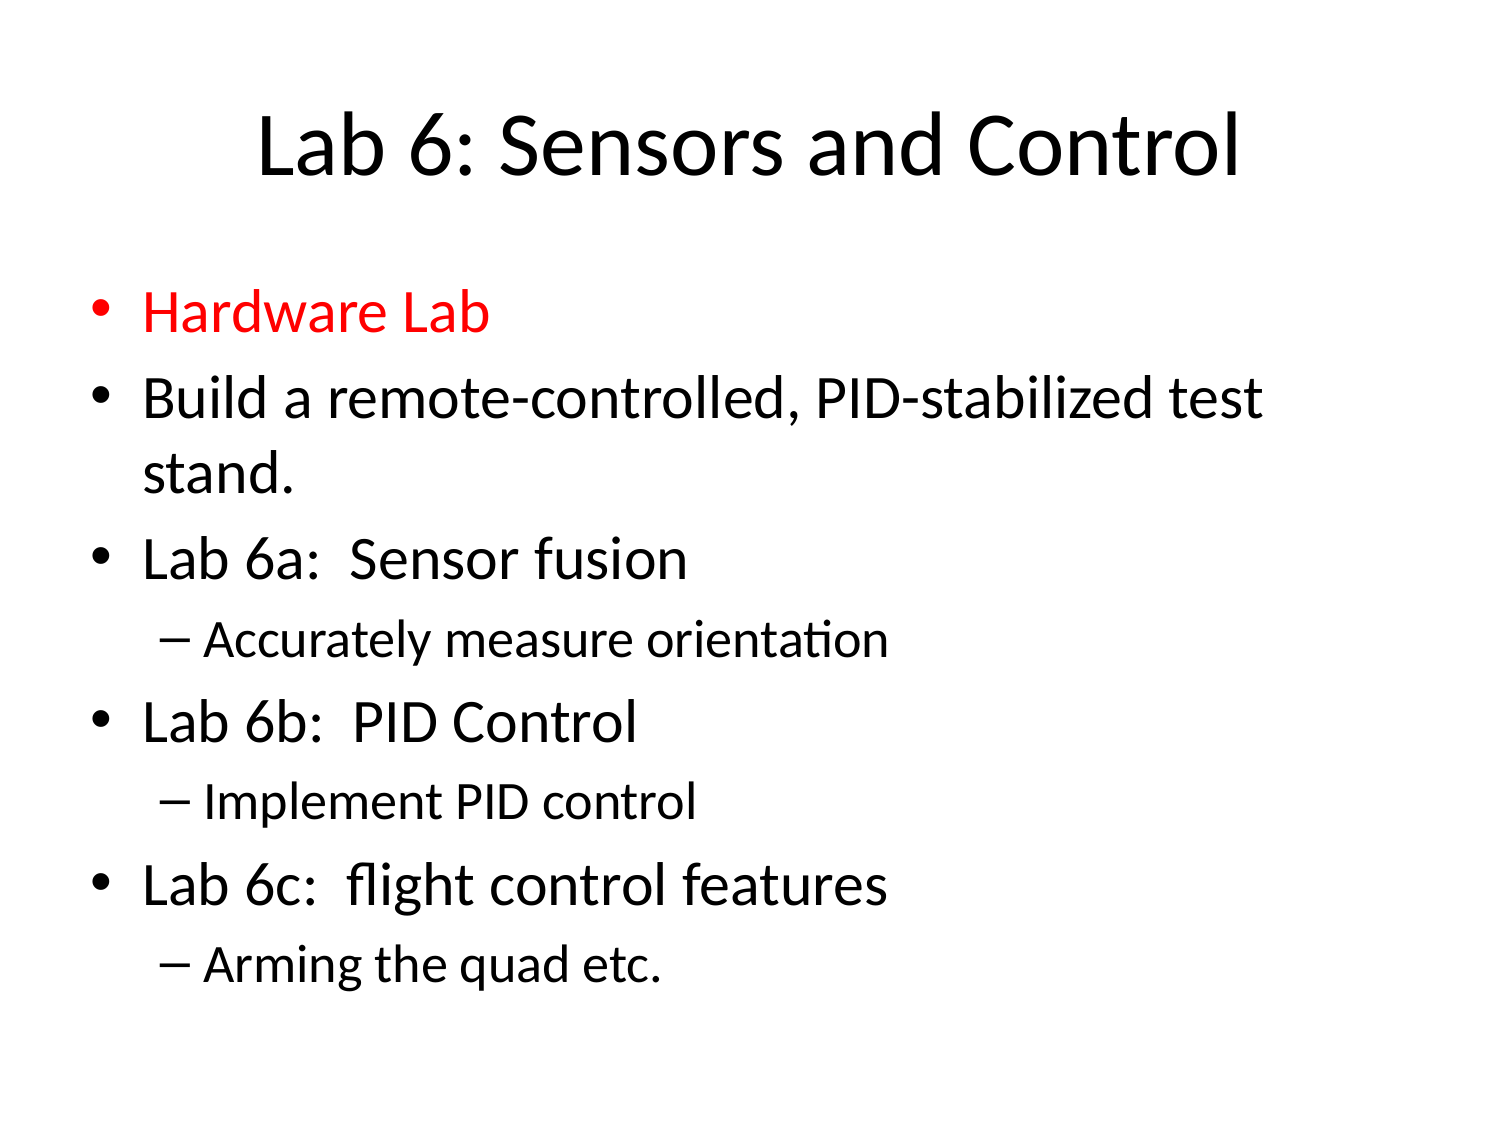

# Lab 6: Sensors and Control
Hardware Lab
Build a remote-controlled, PID-stabilized test stand.
Lab 6a:  Sensor fusion
Accurately measure orientation
Lab 6b:  PID Control
Implement PID control
Lab 6c:  flight control features
Arming the quad etc.